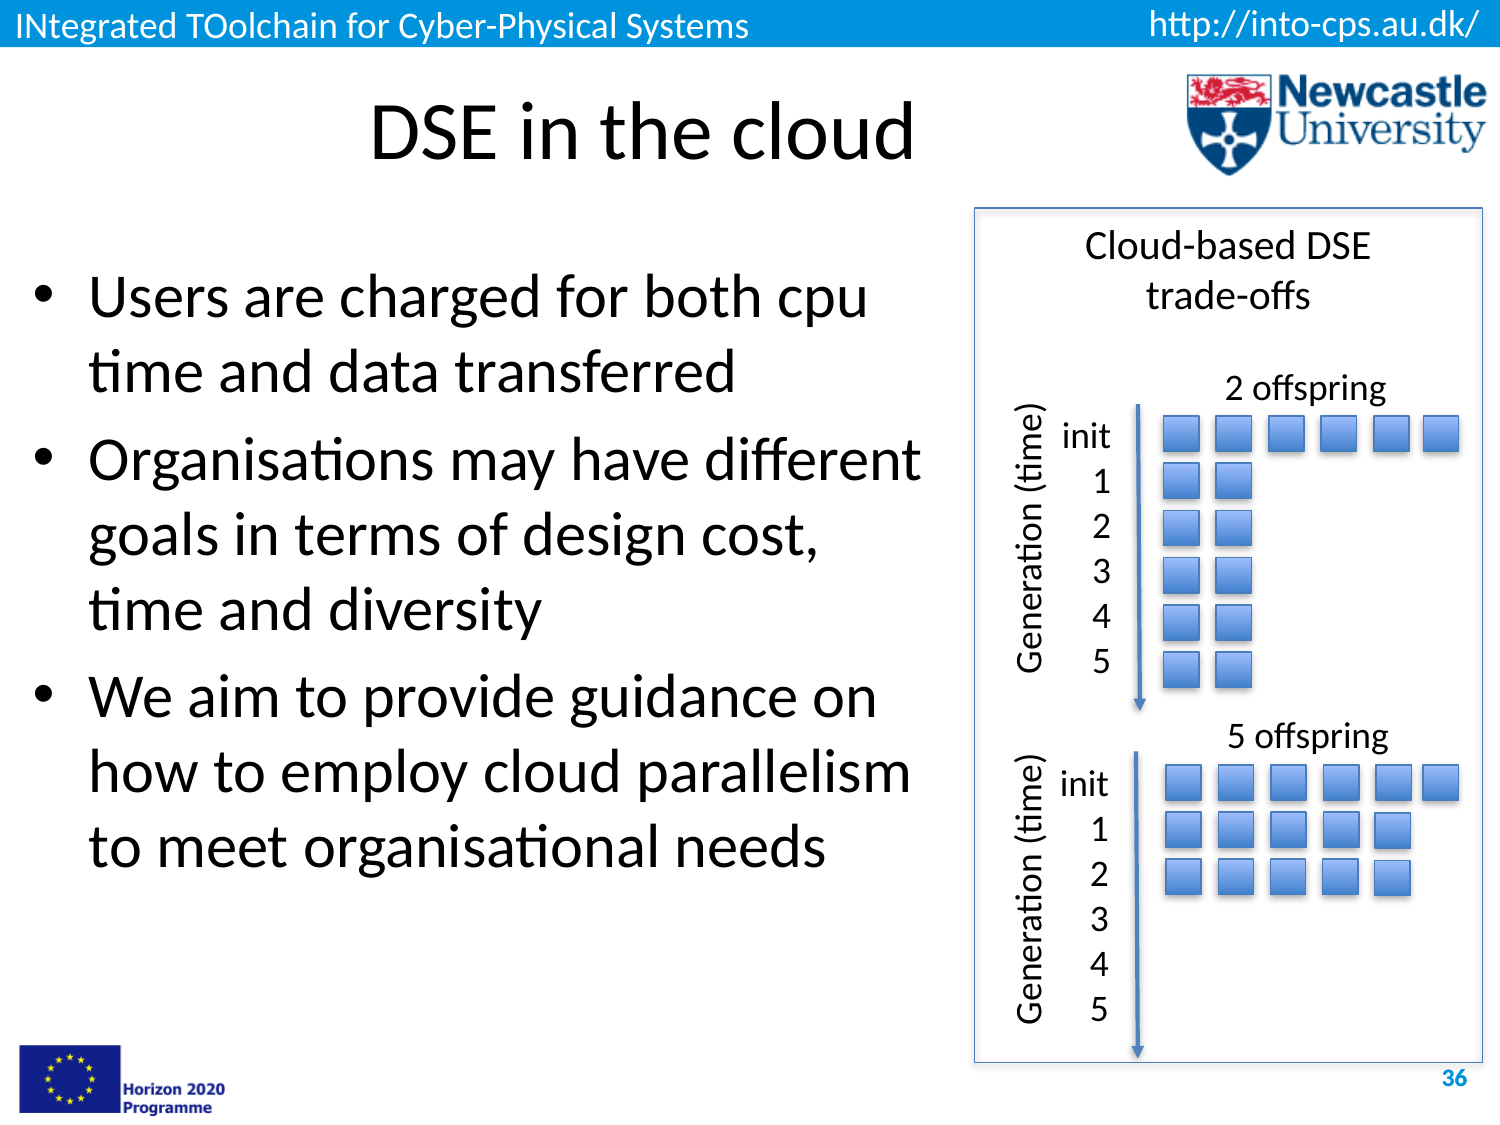

# DSE in the cloud

Cloud-based DSE
trade-offs
Users are charged for both cpu time and data transferred
Organisations may have different goals in terms of design cost, time and diversity
We aim to provide guidance on how to employ cloud parallelism to meet organisational needs
2 offspring
init
1
2
3
4
5

Generation (time)

5 offspring
init
1
2
3
4
5

Generation (time)

36
36